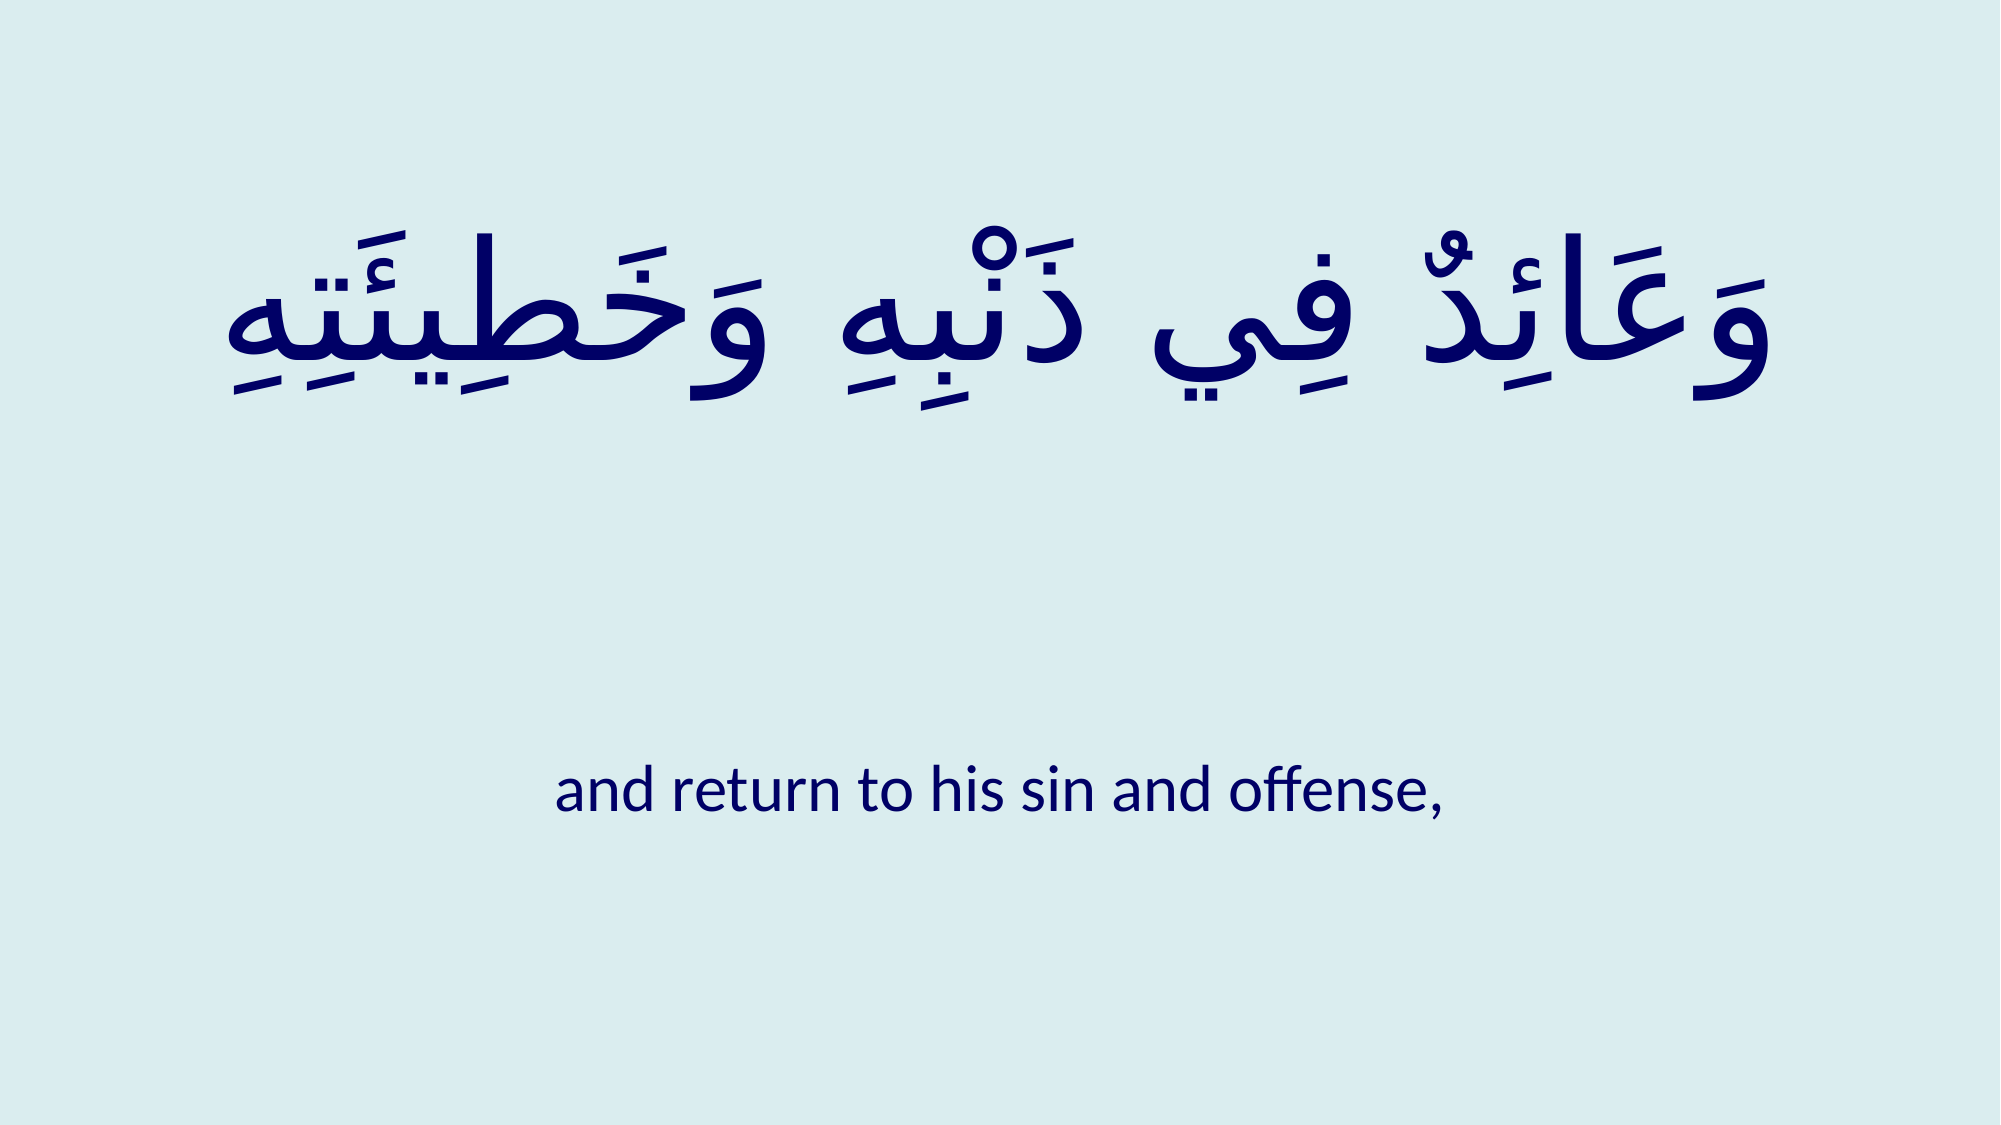

# وَعَائِدٌ فِي ذَنْبِهِ وَخَطِيئَتِهِ
and return to his sin and offense,